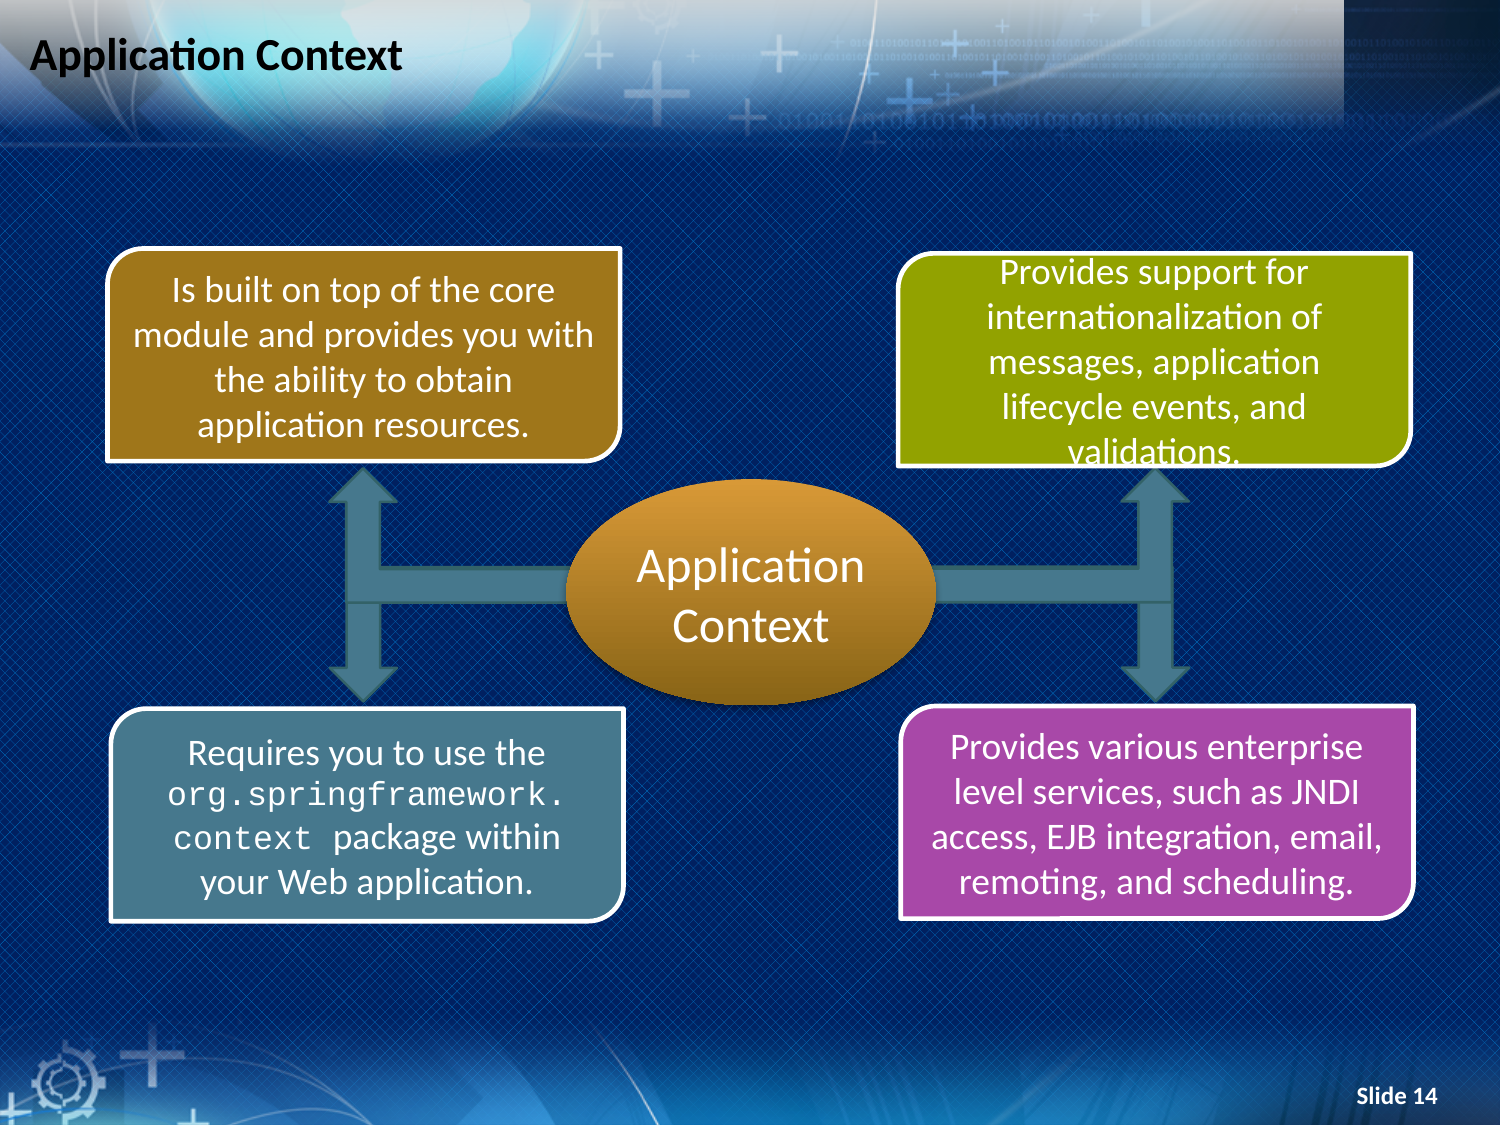

# Application Context
Is built on top of the core module and provides you with the ability to obtain application resources.
Provides support for internationalization of messages, application lifecycle events, and validations.

Application Context

Provides various enterprise level services, such as JNDI access, EJB integration, email, remoting, and scheduling.
Requires you to use the org.springframework. context package within your Web application.